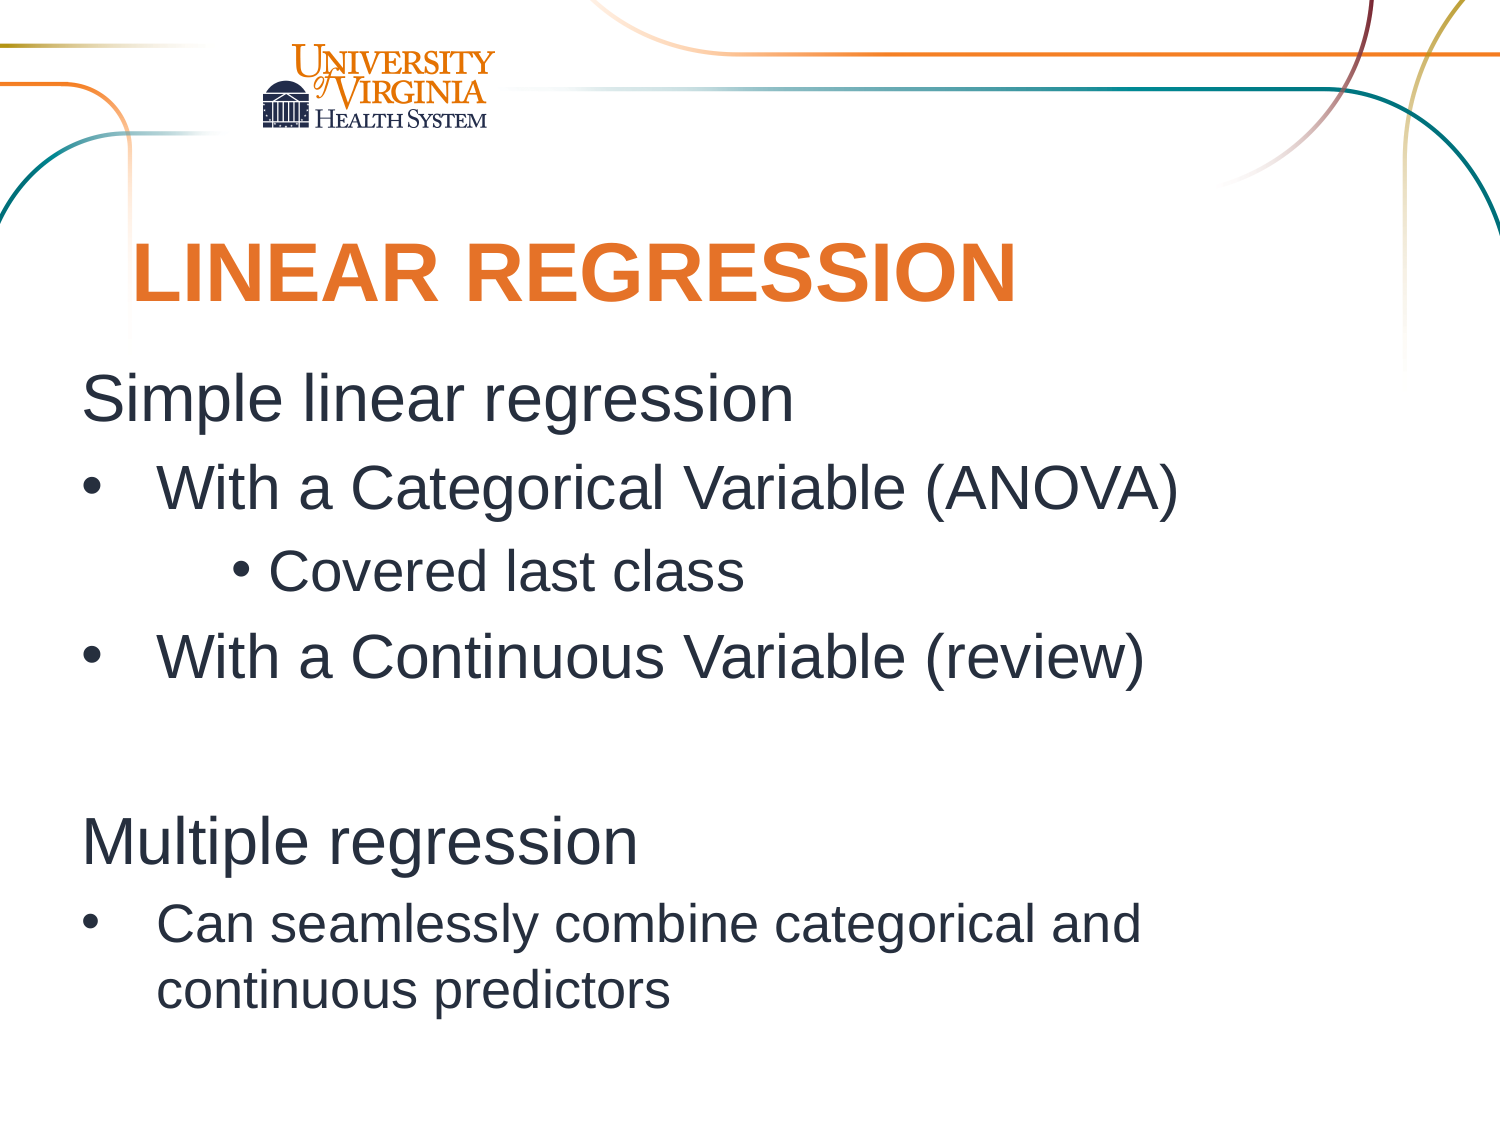

Linear regression

Simple linear regression
With a Categorical Variable (ANOVA)
Covered last class
With a Continuous Variable (review)

Multiple regression
Can seamlessly combine categorical and continuous predictors